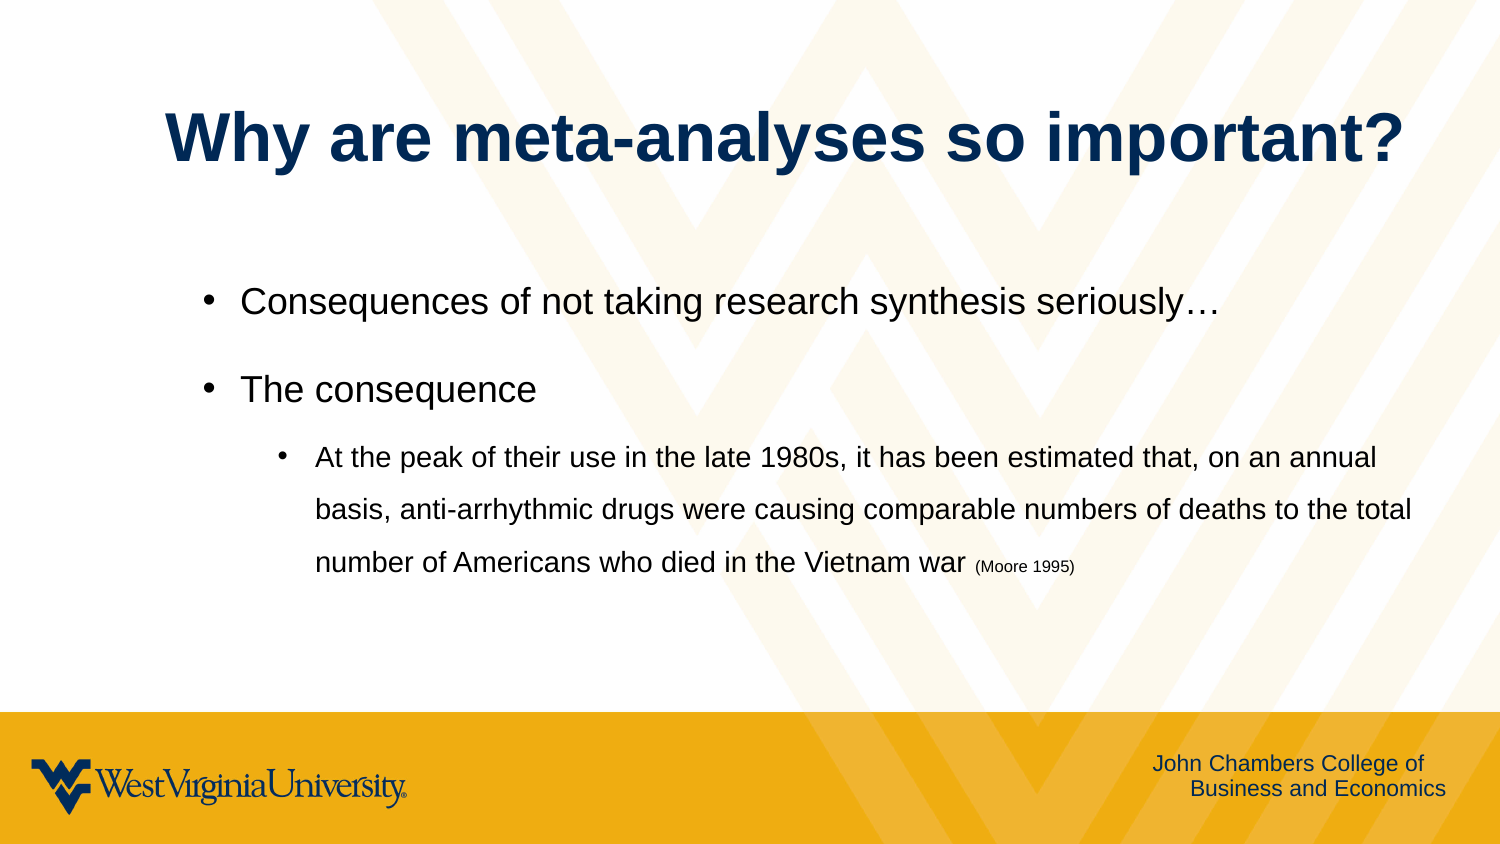

Why are meta-analyses so important?

Consequences of not taking research synthesis seriously…
The consequence
At the peak of their use in the late 1980s, it has been estimated that, on an annual basis, anti-arrhythmic drugs were causing comparable numbers of deaths to the total number of Americans who died in the Vietnam war (Moore 1995)

John Chambers College of Business and Economics